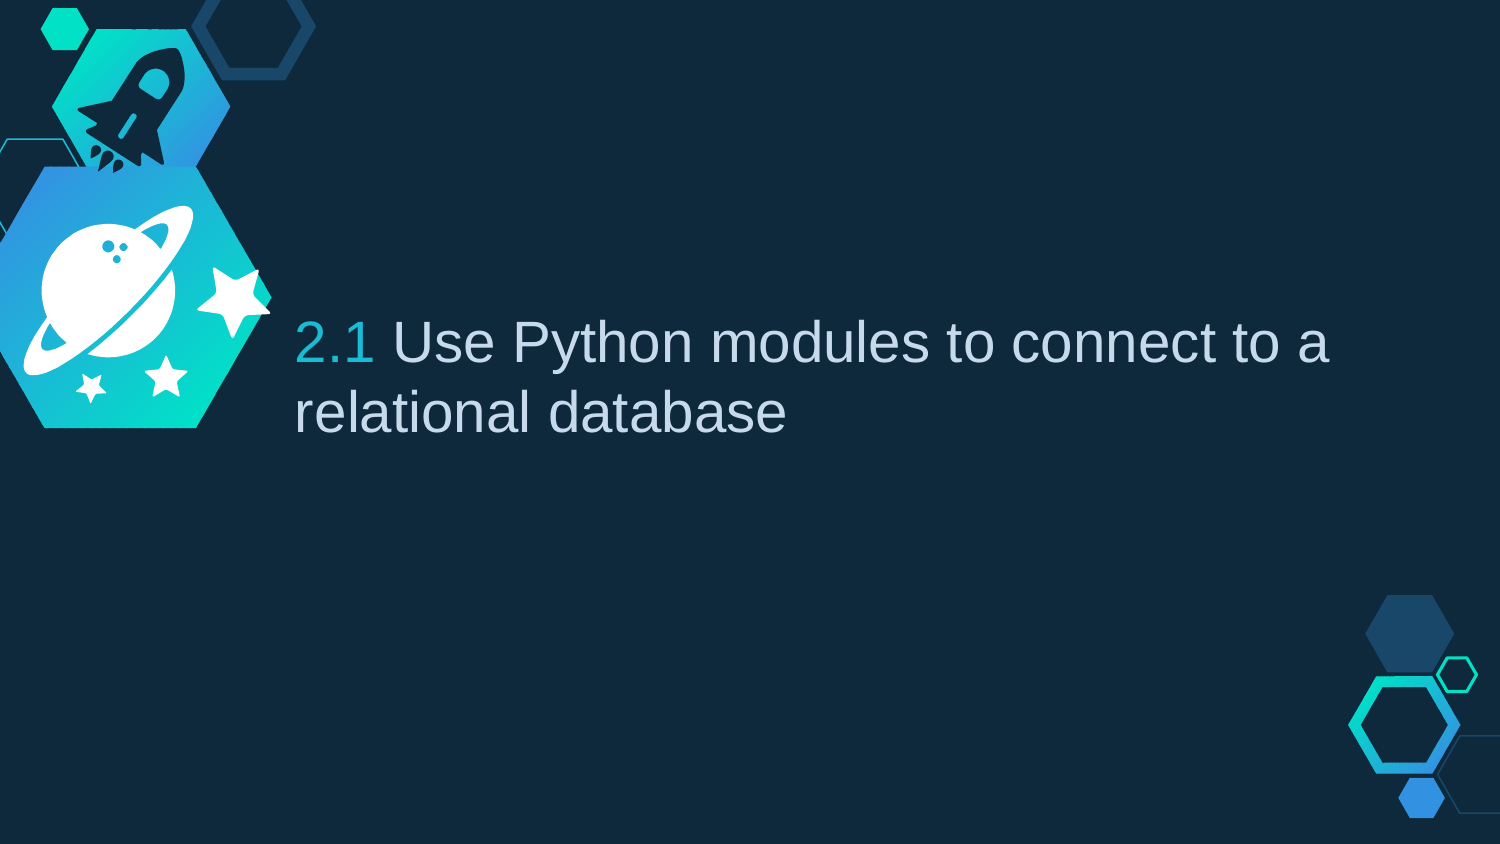

2.1 Use Python modules to connect to a relational database